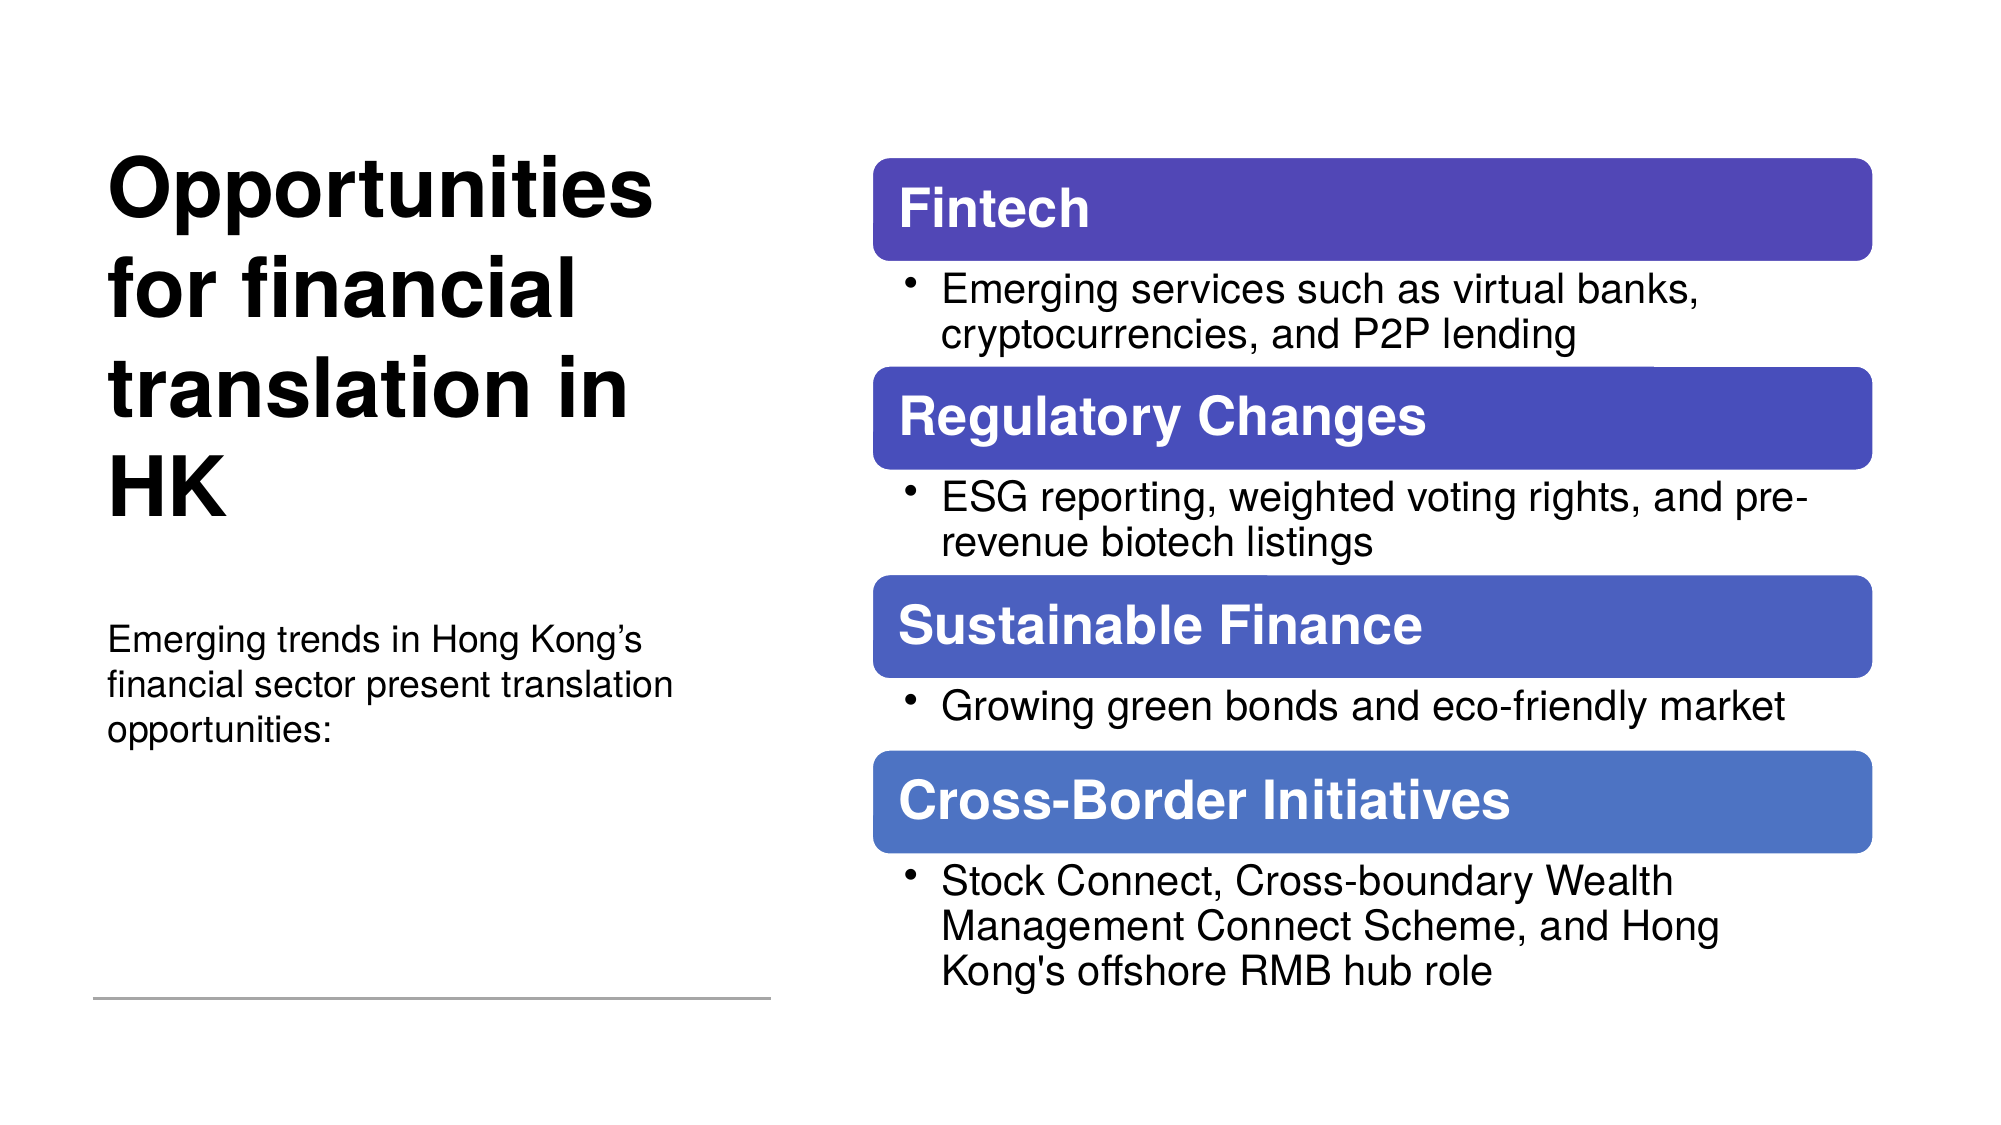

# Opportunities for financial translation in HK
Fintech
Emerging services such as virtual banks, cryptocurrencies, and P2P lending
Regulatory Changes
ESG reporting, weighted voting rights, and pre-revenue biotech listings
Sustainable Finance
Growing green bonds and eco-friendly market
Cross-Border Initiatives
Stock Connect, Cross-boundary Wealth Management Connect Scheme, and Hong Kong's offshore RMB hub role
Emerging trends in Hong Kong’s financial sector present translation opportunities:
Artificial Intelligence and Financial Translation (Sai-cheong Siu, September 2023)